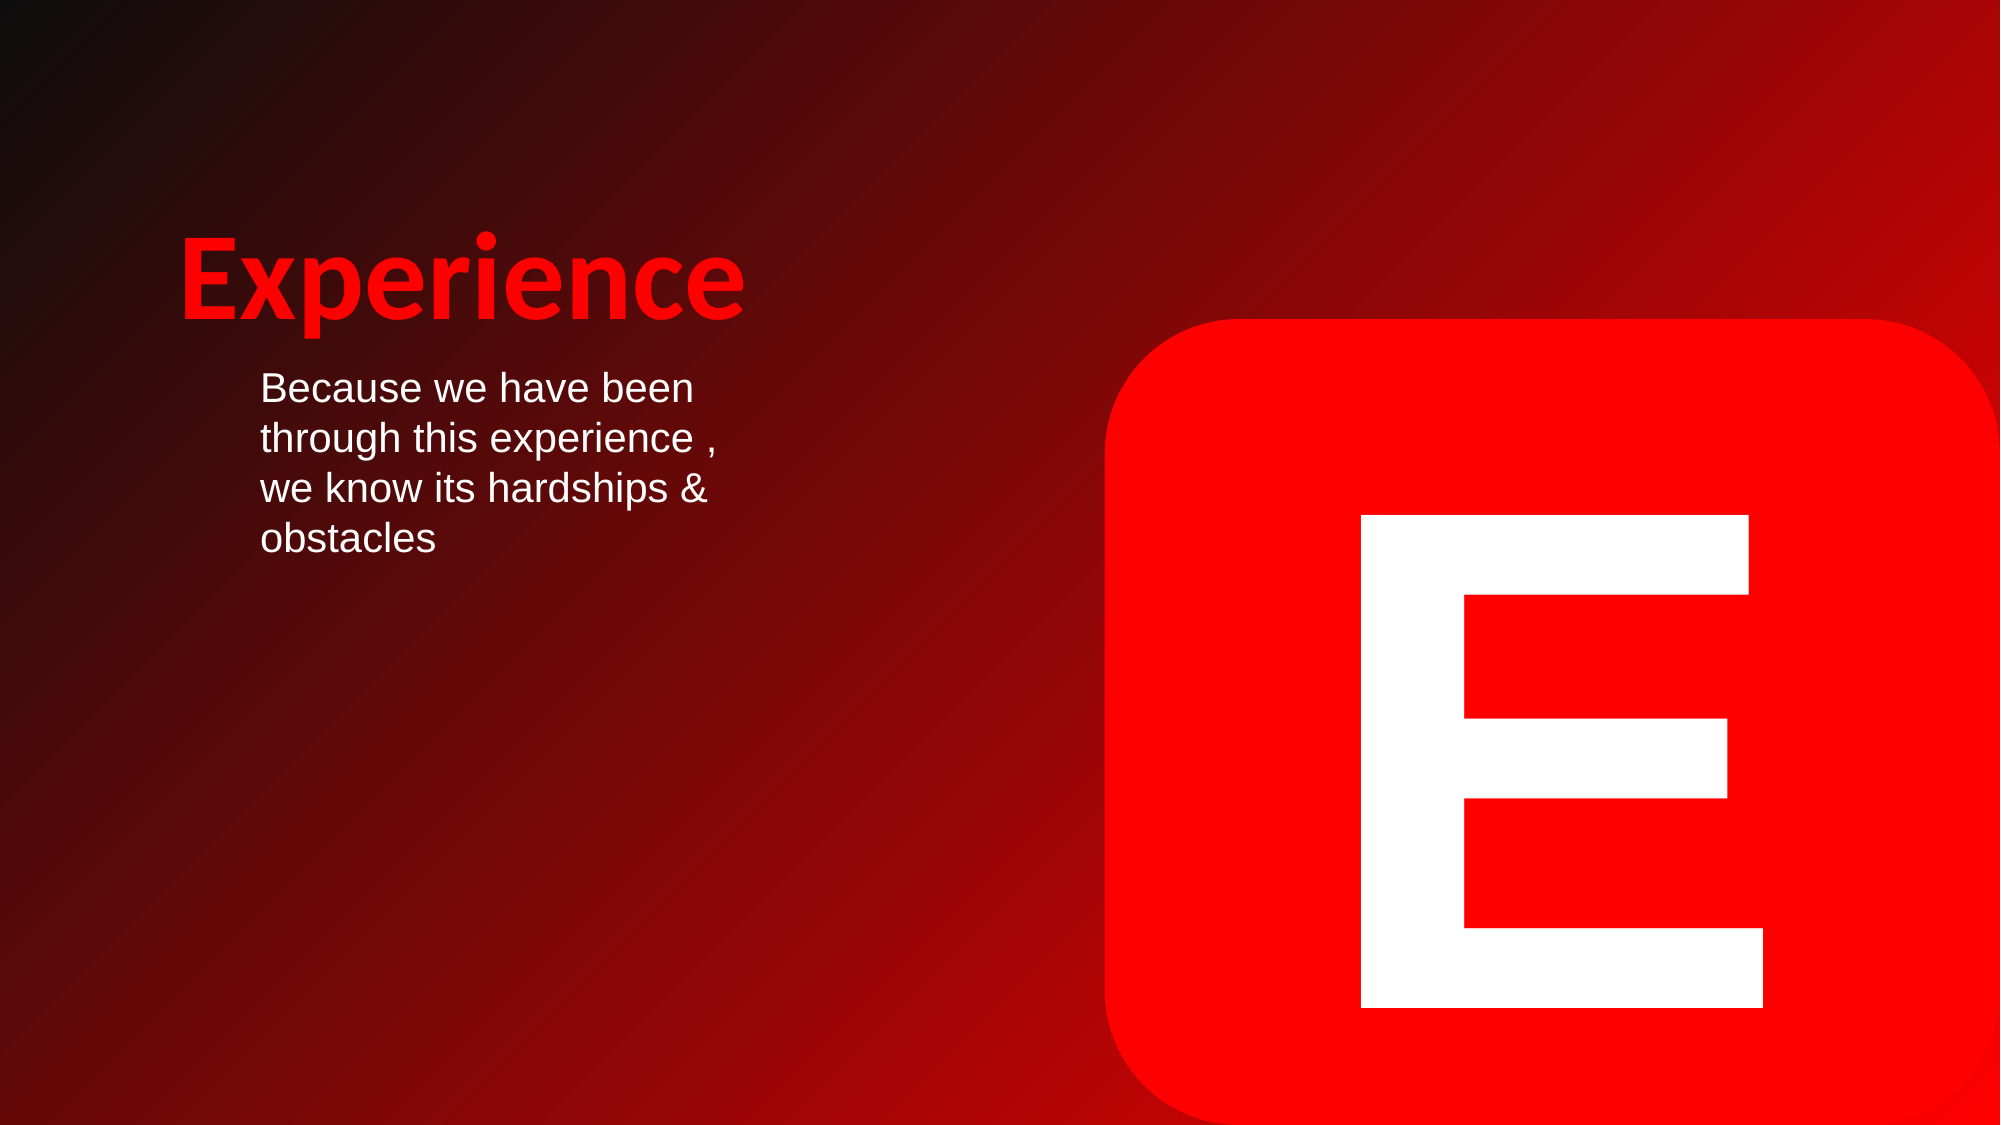

Experience
E
Because we have been through this experience , we know its hardships & obstacles